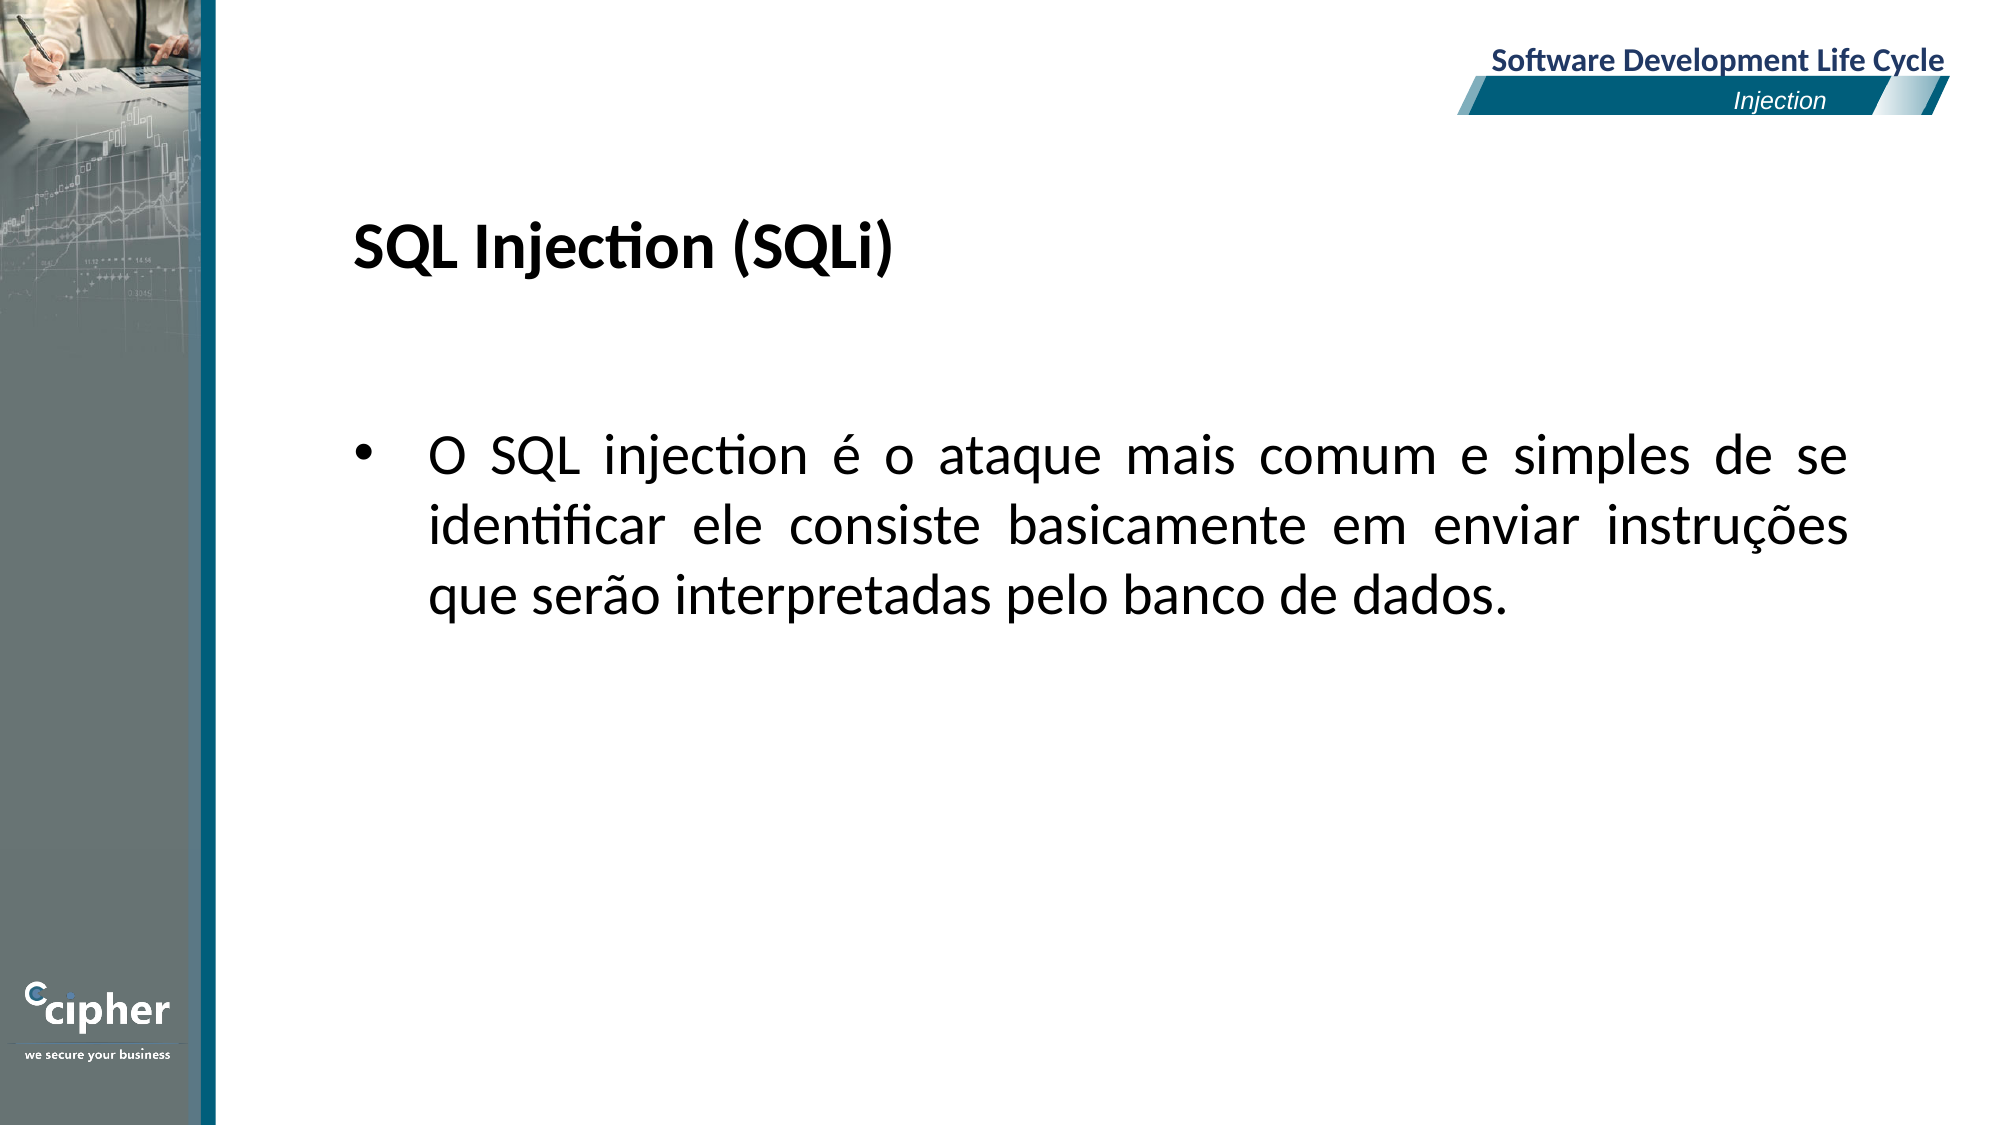

Software Development Life Cycle
Injection

SQL Injection (SQLi)
O SQL injection é o ataque mais comum e simples de se identificar ele consiste basicamente em enviar instruções que serão interpretadas pelo banco de dados.